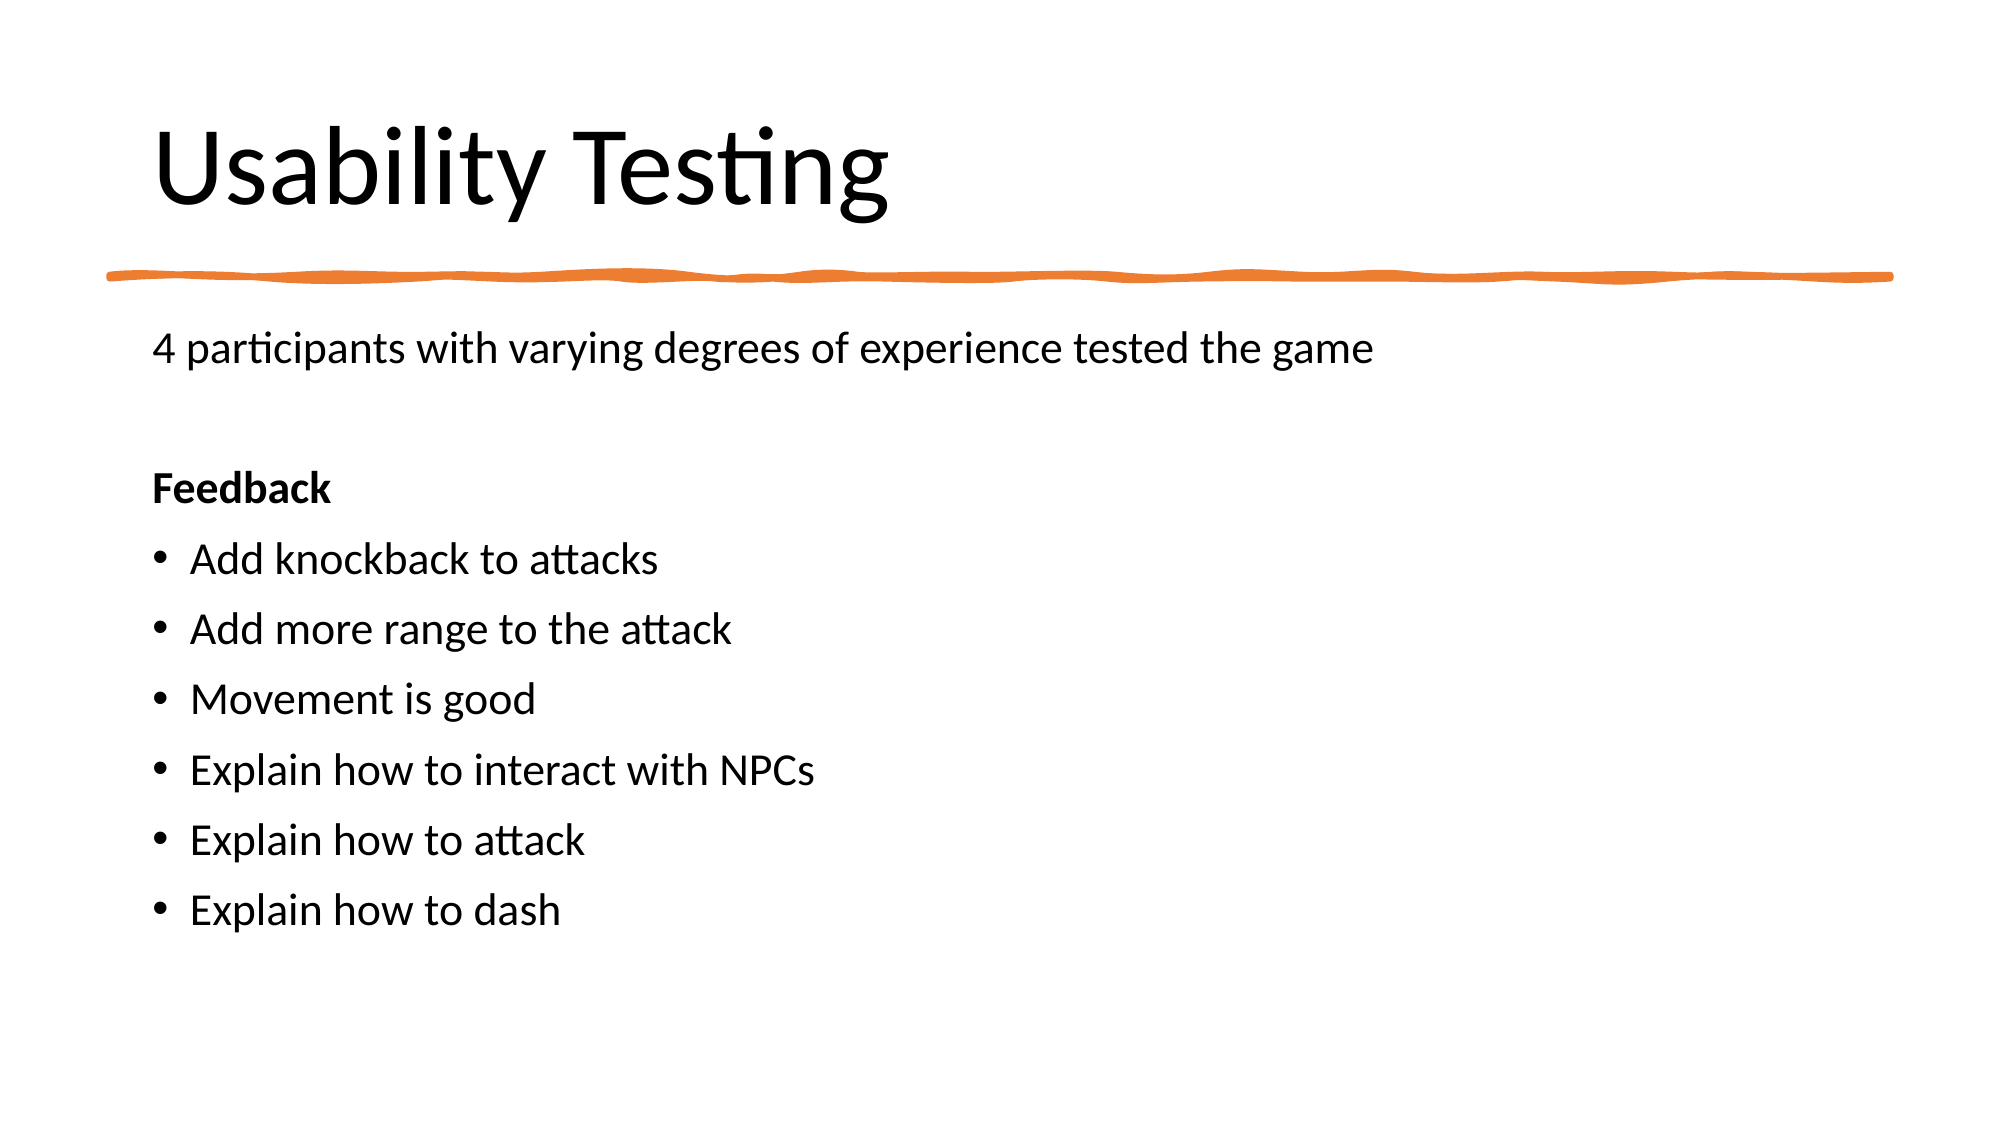

# Usability Testing

4 participants with varying degrees of experience tested the game

Feedback
Add knockback to attacks
Add more range to the attack
Movement is good
Explain how to interact with NPCs
Explain how to attack
Explain how to dash